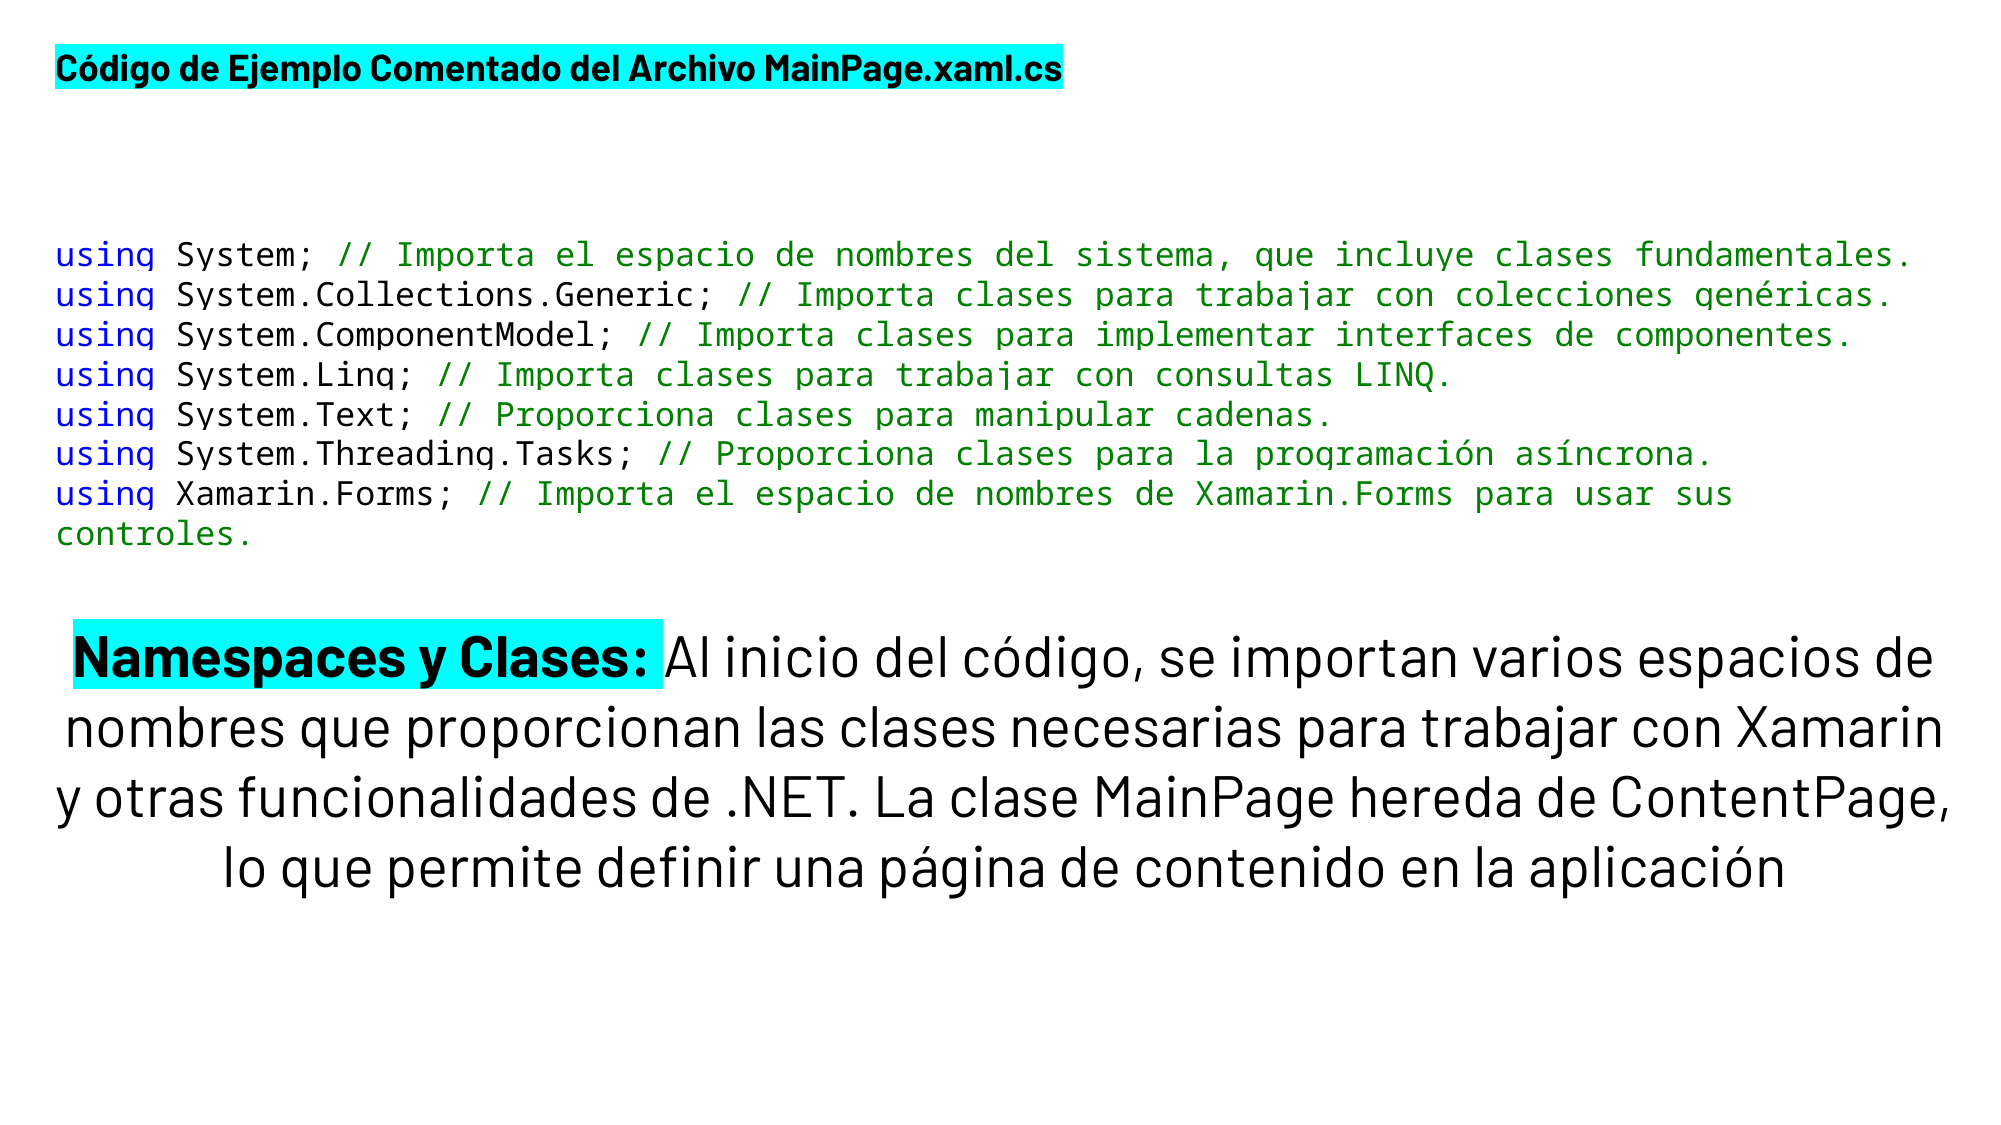

Código de Ejemplo Comentado del Archivo MainPage.xaml.cs
using System; // Importa el espacio de nombres del sistema, que incluye clases fundamentales.
using System.Collections.Generic; // Importa clases para trabajar con colecciones genéricas.
using System.ComponentModel; // Importa clases para implementar interfaces de componentes.
using System.Linq; // Importa clases para trabajar con consultas LINQ.
using System.Text; // Proporciona clases para manipular cadenas.
using System.Threading.Tasks; // Proporciona clases para la programación asíncrona.
using Xamarin.Forms; // Importa el espacio de nombres de Xamarin.Forms para usar sus controles.
Namespaces y Clases: Al inicio del código, se importan varios espacios de nombres que proporcionan las clases necesarias para trabajar con Xamarin y otras funcionalidades de .NET. La clase MainPage hereda de ContentPage, lo que permite definir una página de contenido en la aplicación